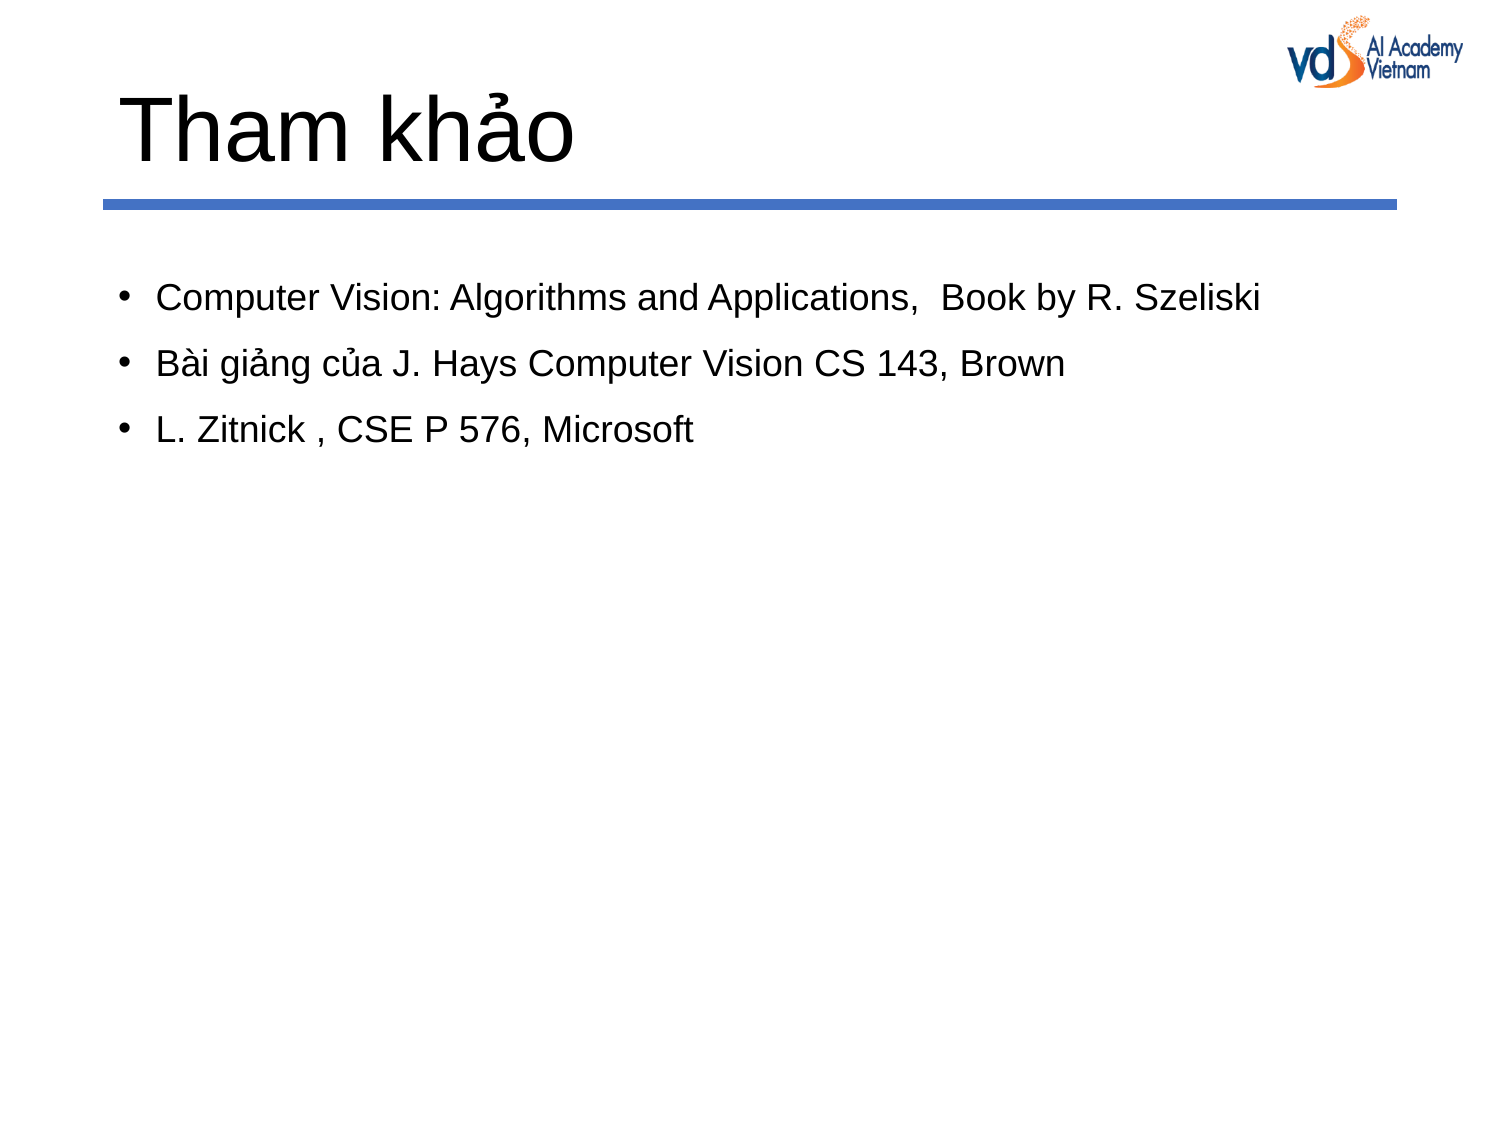

# Tham khảo
Computer Vision: Algorithms and Applications,  Book by R. Szeliski
Bài giảng của J. Hays Computer Vision CS 143, Brown
L. Zitnick , CSE P 576, Microsoft